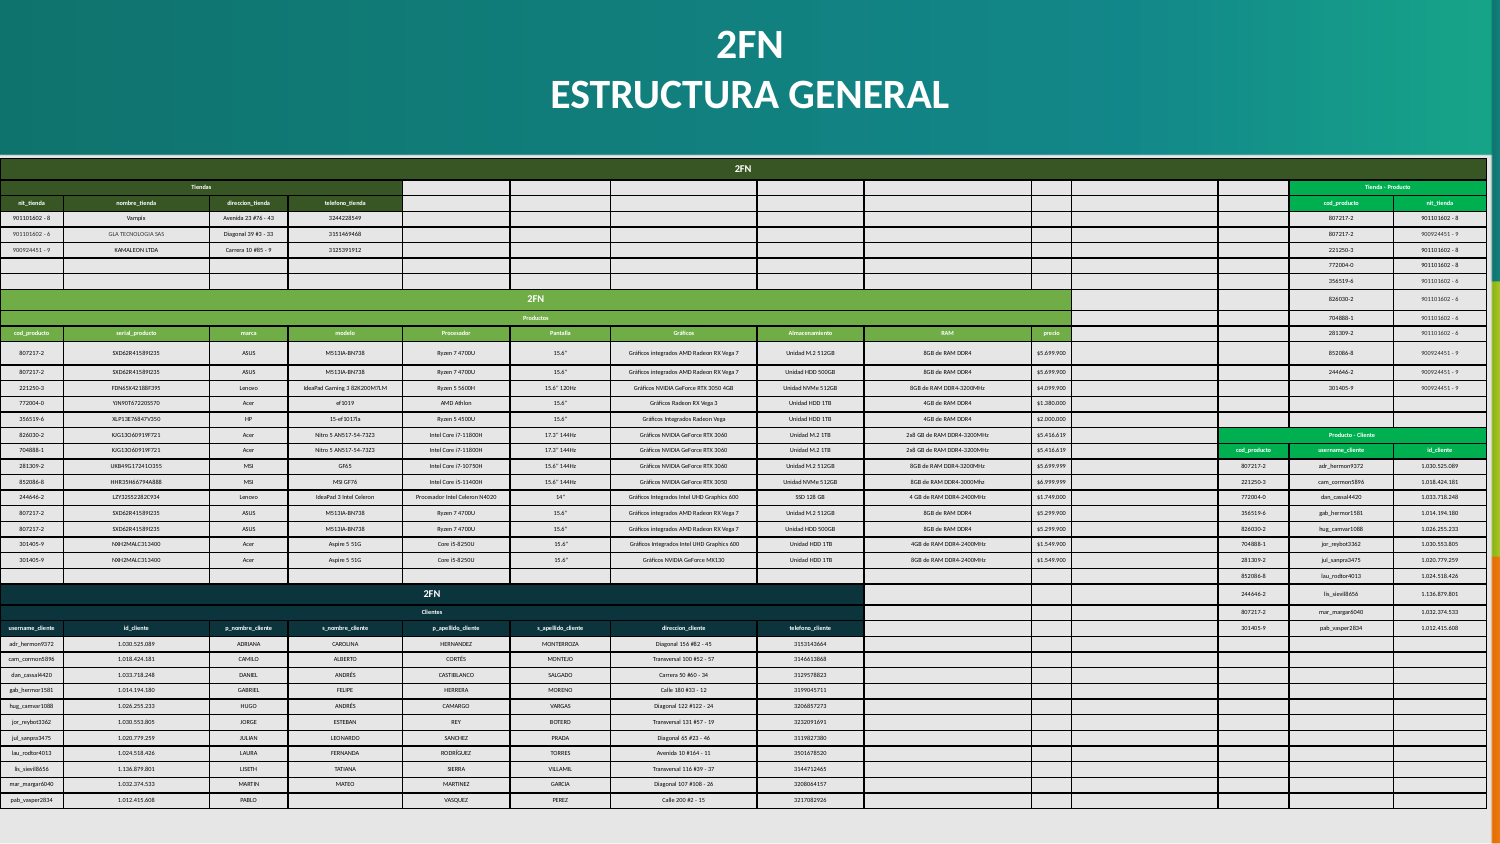

2FN
ESTRUCTURA GENERAL
| 2FN |  |  |  |  |  |  |  |  |  |  |  |  |  |
| --- | --- | --- | --- | --- | --- | --- | --- | --- | --- | --- | --- | --- | --- |
| Tiendas |  |  |  |  |  |  |  |  |  |  |  | Tienda - Producto |  |
| nit\_tienda | nombre\_tienda | direccion\_tienda | telefono\_tienda |  |  |  |  |  |  |  |  | cod\_producto | nit\_tienda |
| 901101602 - 8 | Vampix | Avenida 23 #76 - 43 | 3244228549 |  |  |  |  |  |  |  |  | 807217-2 | 901101602 - 8 |
| 901101602 - 6 | GLA TECNOLOGIA SAS | Diagonal 39 #3 - 33 | 3151469468 |  |  |  |  |  |  |  |  | 807217-2 | 900924451 - 9 |
| 900924451 - 9 | KAMALEON LTDA | Carrera 10 #85 - 9 | 3125391912 |  |  |  |  |  |  |  |  | 221250-3 | 901101602 - 8 |
|  |  |  |  |  |  |  |  |  |  |  |  | 772004-0 | 901101602 - 8 |
|  |  |  |  |  |  |  |  |  |  |  |  | 356519-6 | 901101602 - 6 |
| 2FN |  |  |  |  |  |  |  |  |  |  |  | 826030-2 | 901101602 - 6 |
| Productos |  |  |  |  |  |  |  |  |  |  |  | 704888-1 | 901101602 - 6 |
| cod\_producto | serial\_producto | marca | modelo | Procesador | Pantalla | Gráficos | Almacenamiento | RAM | precio |  |  | 281309-2 | 901101602 - 6 |
| 807217-2 | SXD62R41589I235 | ASUS | M513IA-BN738 | Ryzen 7 4700U | 15.6" | Gráficos integrados AMD Radeon RX Vega 7 | Unidad M.2 512GB | 8GB de RAM DDR4 | $5.699.900 |  |  | 852086-8 | 900924451 - 9 |
| 807217-2 | SXD62R41589I235 | ASUS | M513IA-BN738 | Ryzen 7 4700U | 15.6" | Gráficos integrados AMD Radeon RX Vega 7 | Unidad HDD 500GB | 8GB de RAM DDR4 | $5.699.900 |  |  | 244646-2 | 900924451 - 9 |
| 221250-3 | FDN65X42188F395 | Lenovo | IdeaPad Gaming 3 82K200M7LM | Ryzen 5 5600H | 15.6" 120Hz | Gráficos NVIDIA GeForce RTX 3050 4GB | Unidad NVMe 512GB | 8GB de RAM DDR4-3200MHz | $4.099.900 |  |  | 301405-9 | 900924451 - 9 |
| 772004-0 | YJN90T67220S570 | Acer | ef1019 | AMD Athlon | 15.6" | Gráficos Radeon RX Vega 3 | Unidad HDD 1TB | 4GB de RAM DDR4 | $1.380.000 |  |  |  |  |
| 356519-6 | XLP13E76847V350 | HP | 15-ef1017la | Ryzen 5 4500U | 15.6" | Gráficos Integrados Radeon Vega | Unidad HDD 1TB | 4GB de RAM DDR4 | $2.000.000 |  |  |  |  |
| 826030-2 | KJG13O60919F721 | Acer | Nitro 5 AN517-54-73Z3 | Intel Core i7-11800H | 17.3" 144Hz | Gráficos NVIDIA GeForce RTX 3060 | Unidad M.2 1TB | 2x8 GB de RAM DDR4-3200MHz | $5.416.619 |  | Producto - Cliente |  |  |
| 704888-1 | KJG13O60919F721 | Acer | Nitro 5 AN517-54-73Z3 | Intel Core i7-11800H | 17.3" 144Hz | Gráficos NVIDIA GeForce RTX 3060 | Unidad M.2 1TB | 2x8 GB de RAM DDR4-3200MHz | $5.416.619 |  | cod\_producto | username\_cliente | id\_cliente |
| 281309-2 | UKB49G17241O355 | MSI | GF65 | Intel Core i7-10750H | 15.6" 144Hz | Gráficos NVIDIA GeForce RTX 3060 | Unidad M.2 512GB | 8GB de RAM DDR4-3200MHz | $5.699.999 |  | 807217-2 | adr\_hermon9372 | 1.030.525.089 |
| 852086-8 | HHR35H66794A888 | MSI | MSI GF76 | Intel Core i5-11400H | 15.6" 144Hz | Gráficos NVIDIA GeForce RTX 3050 | Unidad NVMe 512GB | 8GB de RAM DDR4-3000Mhz | $6.999.999 |  | 221250-3 | cam\_cormon5896 | 1.018.424.181 |
| 244646-2 | LZY32S52282C934 | Lenovo | IdeaPad 3 Intel Celeron | Procesador Intel Celeron N4020 | 14" | Gráficos Integrados Intel UHD Graphics 600 | SSD 128 GB | 4 GB de RAM DDR4-2400MHz | $1.749.000 |  | 772004-0 | dan\_cassal4420 | 1.033.718.248 |
| 807217-2 | SXD62R41589I235 | ASUS | M513IA-BN738 | Ryzen 7 4700U | 15.6" | Gráficos integrados AMD Radeon RX Vega 7 | Unidad M.2 512GB | 8GB de RAM DDR4 | $5.299.900 |  | 356519-6 | gab\_hermor1581 | 1.014.194.180 |
| 807217-2 | SXD62R41589I235 | ASUS | M513IA-BN738 | Ryzen 7 4700U | 15.6" | Gráficos integrados AMD Radeon RX Vega 7 | Unidad HDD 500GB | 8GB de RAM DDR4 | $5.299.900 |  | 826030-2 | hug\_camvar1088 | 1.026.255.233 |
| 301405-9 | NXH2MALC313400 | Acer | Aspire 5 51G | Core i5-8250U | 15.6" | Gráficos Integrados Intel UHD Graphics 600 | Unidad HDD 1TB | 4GB de RAM DDR4-2400MHz | $1.549.900 |  | 704888-1 | jor\_reybot3362 | 1.030.553.805 |
| 301405-9 | NXH2MALC313400 | Acer | Aspire 5 51G | Core i5-8250U | 15.6" | Gráficos NVIDIA GeForce MX130 | Unidad HDD 1TB | 8GB de RAM DDR4-2400MHz | $1.549.900 |  | 281309-2 | jul\_sanpra3475 | 1.020.779.259 |
|  |  |  |  |  |  |  |  |  |  |  | 852086-8 | lau\_rodtor4013 | 1.024.518.426 |
| 2FN |  |  |  |  |  |  |  |  |  |  | 244646-2 | lis\_sievil8656 | 1.136.879.801 |
| Clientes |  |  |  |  |  |  |  |  |  |  | 807217-2 | mar\_margar6040 | 1.032.374.533 |
| username\_cliente | id\_cliente | p\_nombre\_cliente | s\_nombre\_cliente | p\_apellido\_cliente | s\_apellido\_cliente | direccion\_cliente | telefono\_cliente |  |  |  | 301405-9 | pab\_vasper2834 | 1.012.415.608 |
| adr\_hermon9372 | 1.030.525.089 | ADRIANA | CAROLINA | HERNANDEZ | MONTERROZA | Diagonal 156 #82 - 45 | 3153143664 |  |  |  |  |  |  |
| cam\_cormon5896 | 1.018.424.181 | CAMILO | ALBERTO | CORTÉS | MONTEJO | Transversal 100 #52 - 57 | 3146613868 |  |  |  |  |  |  |
| dan\_cassal4420 | 1.033.718.248 | DANIEL | ANDRÉS | CASTIBLANCO | SALGADO | Carrera 50 #60 - 34 | 3129578823 |  |  |  |  |  |  |
| gab\_hermor1581 | 1.014.194.180 | GABRIEL | FELIPE | HERRERA | MORENO | Calle 180 #33 - 12 | 3199045711 |  |  |  |  |  |  |
| hug\_camvar1088 | 1.026.255.233 | HUGO | ANDRÉS | CAMARGO | VARGAS | Diagonal 122 #122 - 24 | 3206857273 |  |  |  |  |  |  |
| jor\_reybot3362 | 1.030.553.805 | JORGE | ESTEBAN | REY | BOTERO | Transversal 131 #57 - 19 | 3232091691 |  |  |  |  |  |  |
| jul\_sanpra3475 | 1.020.779.259 | JULIAN | LEONARDO | SANCHEZ | PRADA | Diagonal 65 #23 - 46 | 3119827380 |  |  |  |  |  |  |
| lau\_rodtor4013 | 1.024.518.426 | LAURA | FERNANDA | RODRÍGUEZ | TORRES | Avenida 10 #164 - 11 | 3501678520 |  |  |  |  |  |  |
| lis\_sievil8656 | 1.136.879.801 | LISETH | TATIANA | SIERRA | VILLAMIL | Transversal 116 #39 - 37 | 3144712465 |  |  |  |  |  |  |
| mar\_margar6040 | 1.032.374.533 | MARTIN | MATEO | MARTINEZ | GARCIA | Diagonal 107 #108 - 26 | 3208064157 |  |  |  |  |  |  |
| pab\_vasper2834 | 1.012.415.608 | PABLO |  | VASQUEZ | PEREZ | Calle 200 #2 - 15 | 3217082926 |  |  |  |  |  |  |